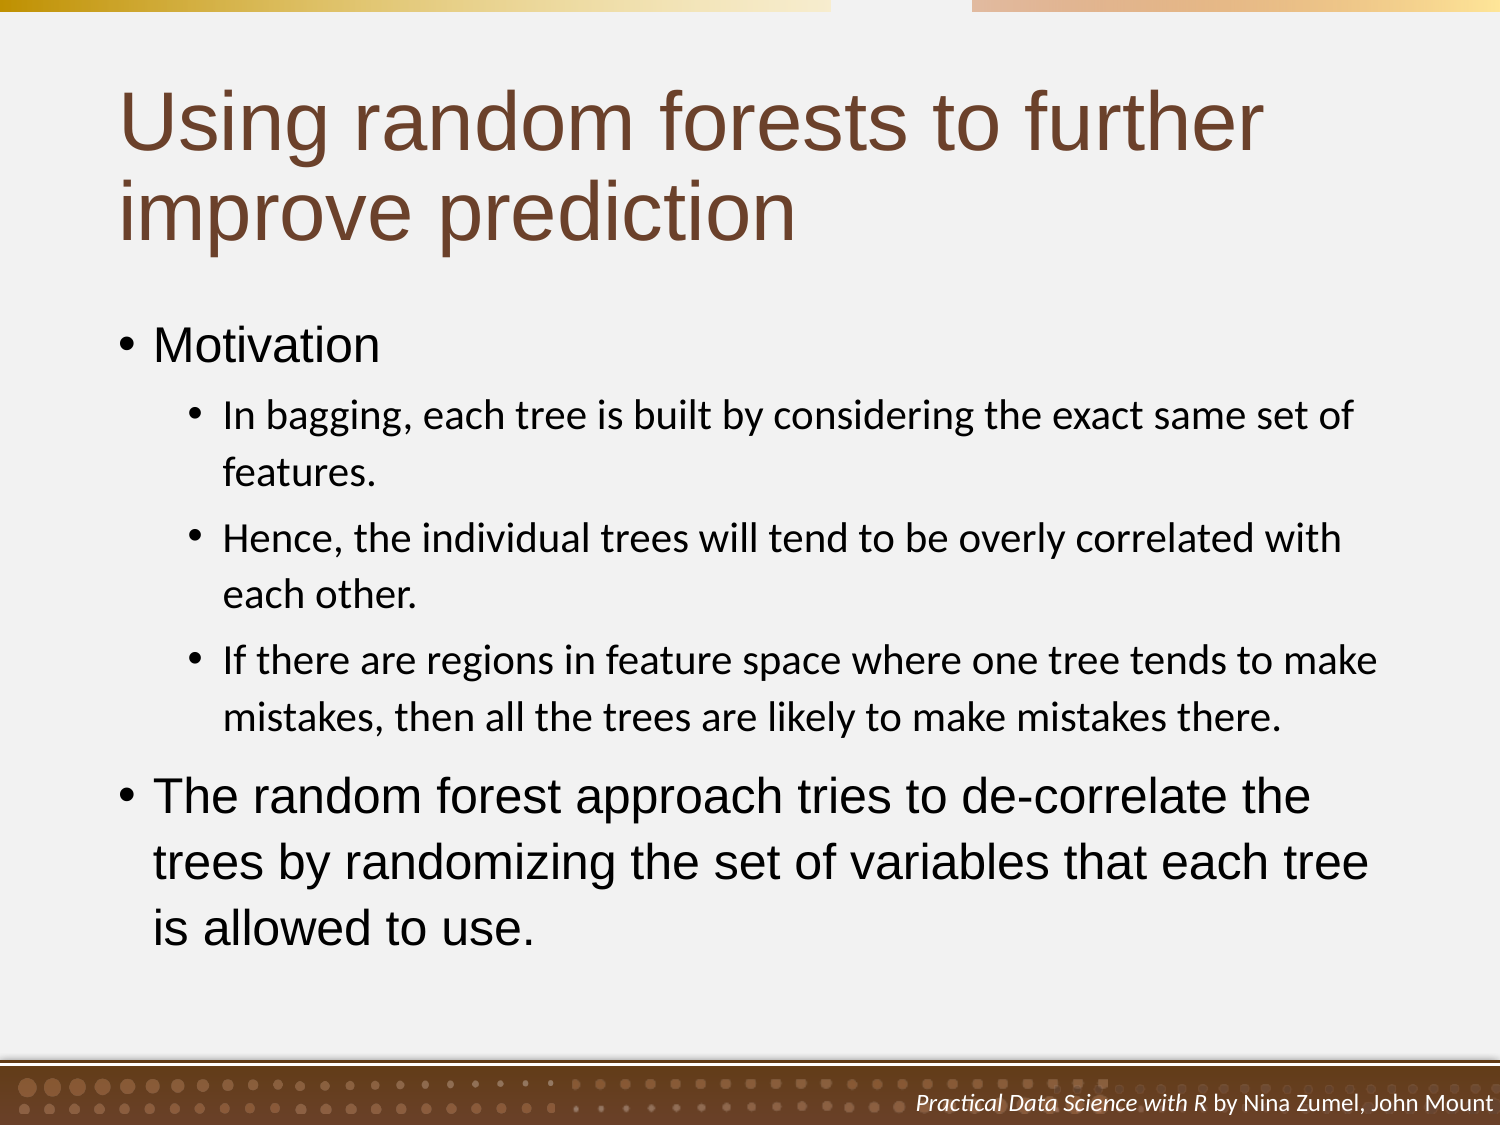

# Using random forests to further improve prediction
Motivation
In bagging, each tree is built by considering the exact same set of features.
Hence, the individual trees will tend to be overly correlated with each other.
If there are regions in feature space where one tree tends to make mistakes, then all the trees are likely to make mistakes there.
The random forest approach tries to de-correlate the trees by randomizing the set of variables that each tree is allowed to use.
Practical Data Science with R by Nina Zumel, John Mount